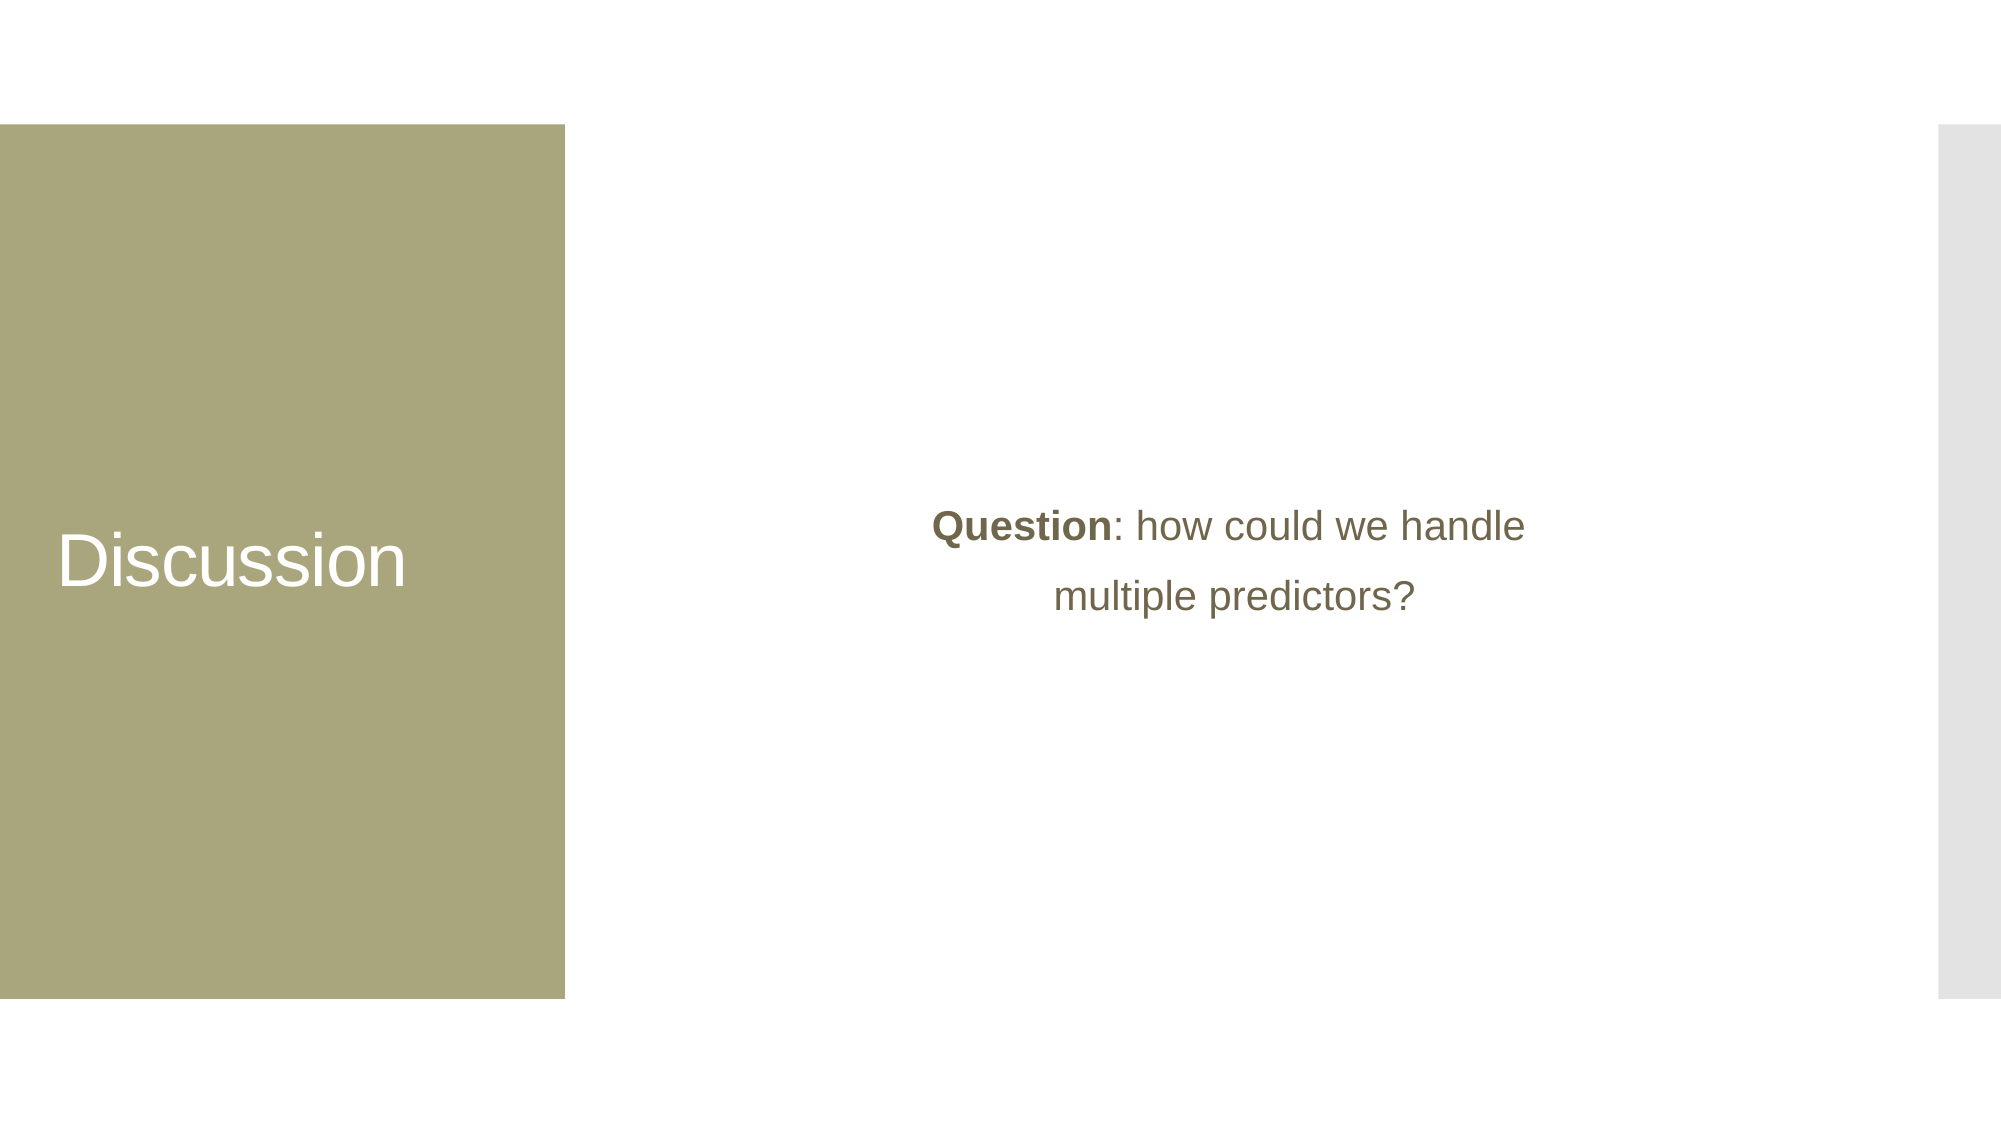

Question: how could we handle
multiple predictors?
# Discussion